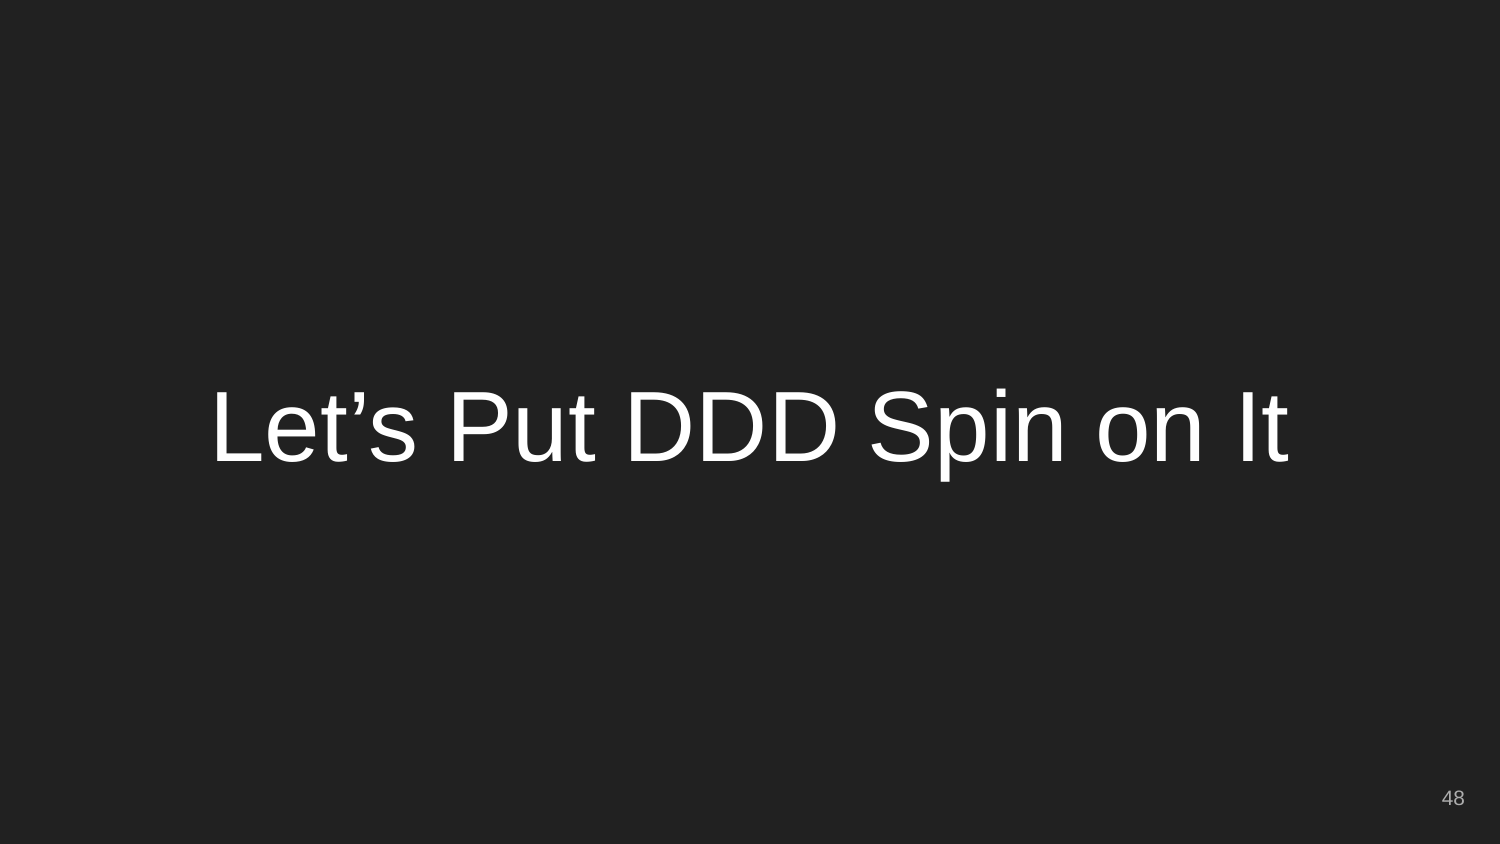

# Let’s Put DDD Spin on It
48